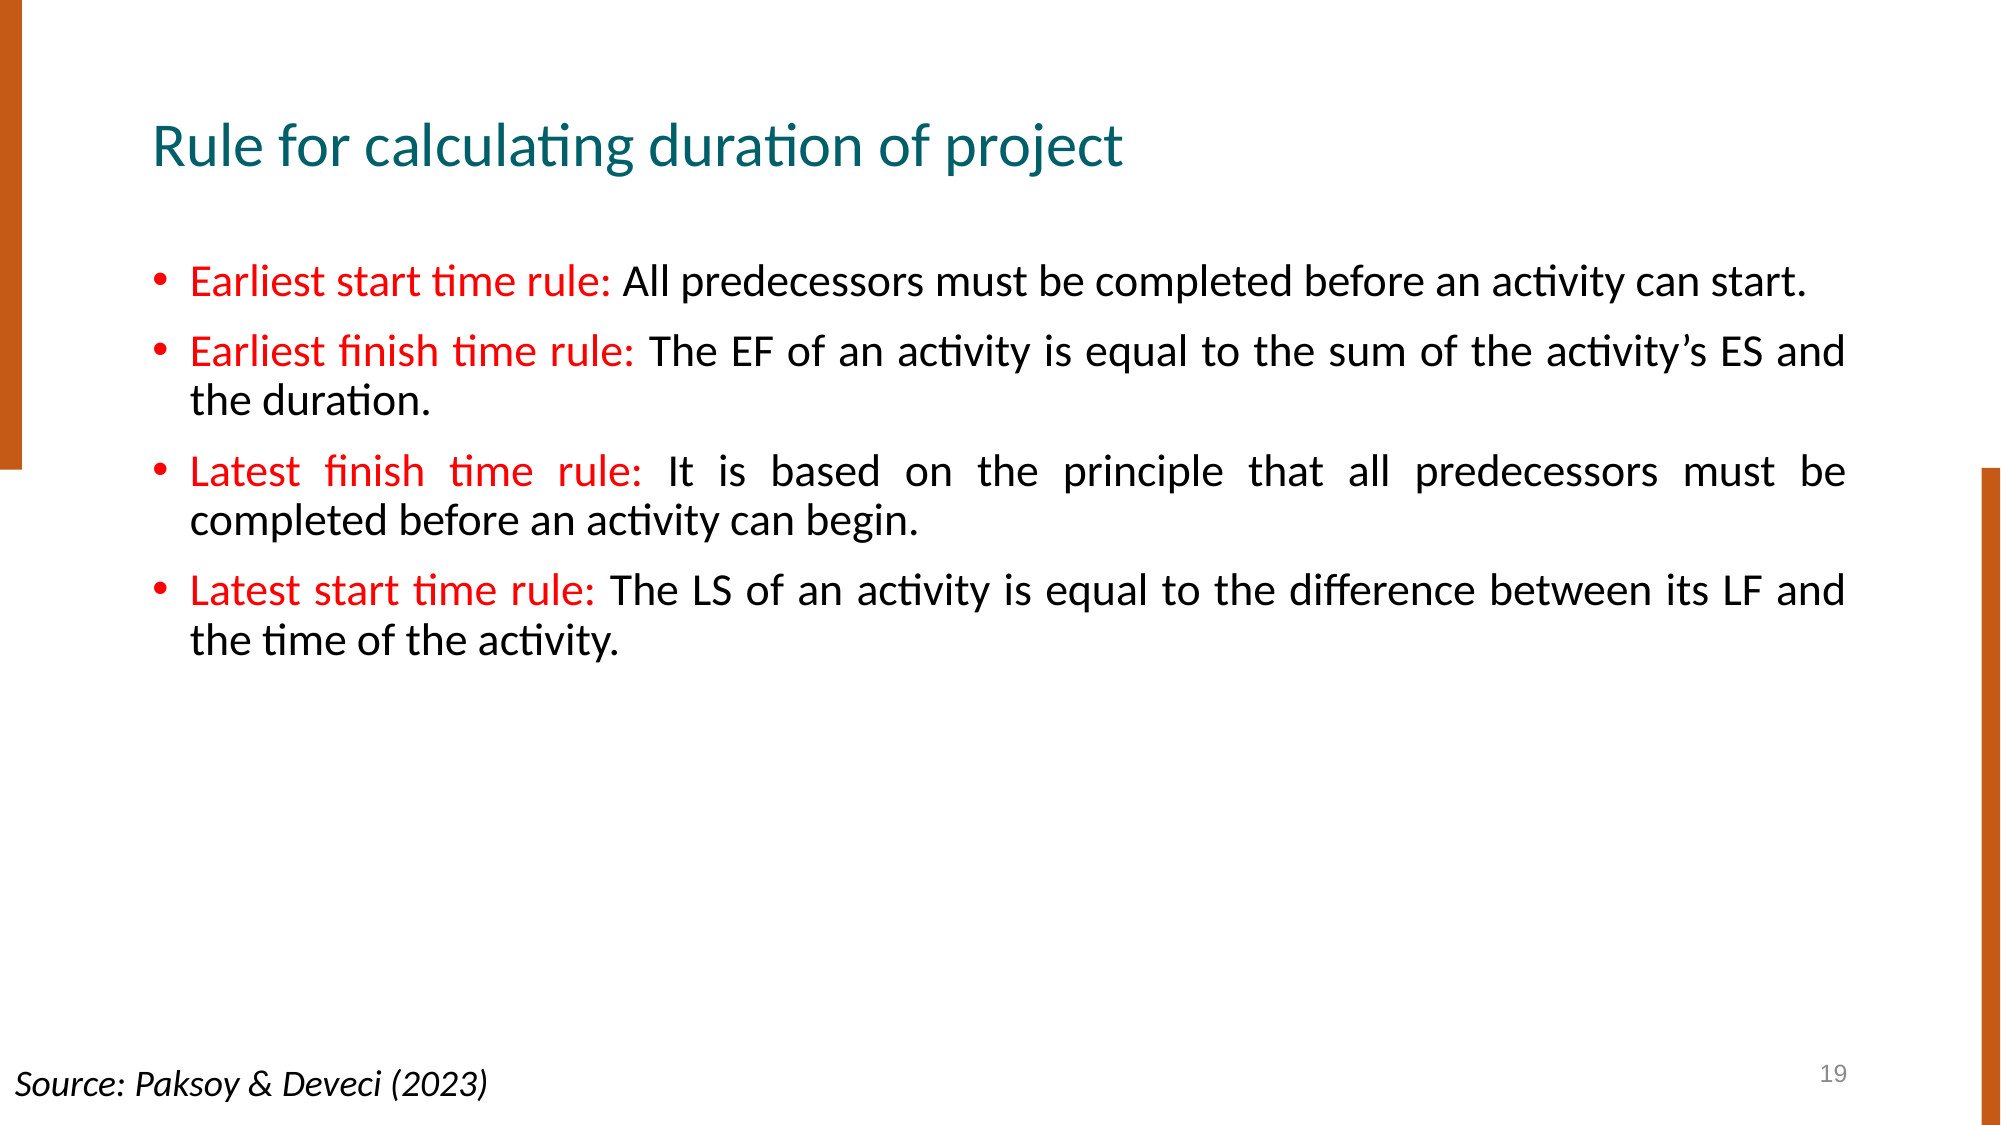

# Rule for calculating duration of project
Earliest start time rule: All predecessors must be completed before an activity can start.
Earliest finish time rule: The EF of an activity is equal to the sum of the activity’s ES and the duration.
Latest finish time rule: It is based on the principle that all predecessors must be completed before an activity can begin.
Latest start time rule: The LS of an activity is equal to the difference between its LF and the time of the activity.
19
Source: Paksoy & Deveci (2023)